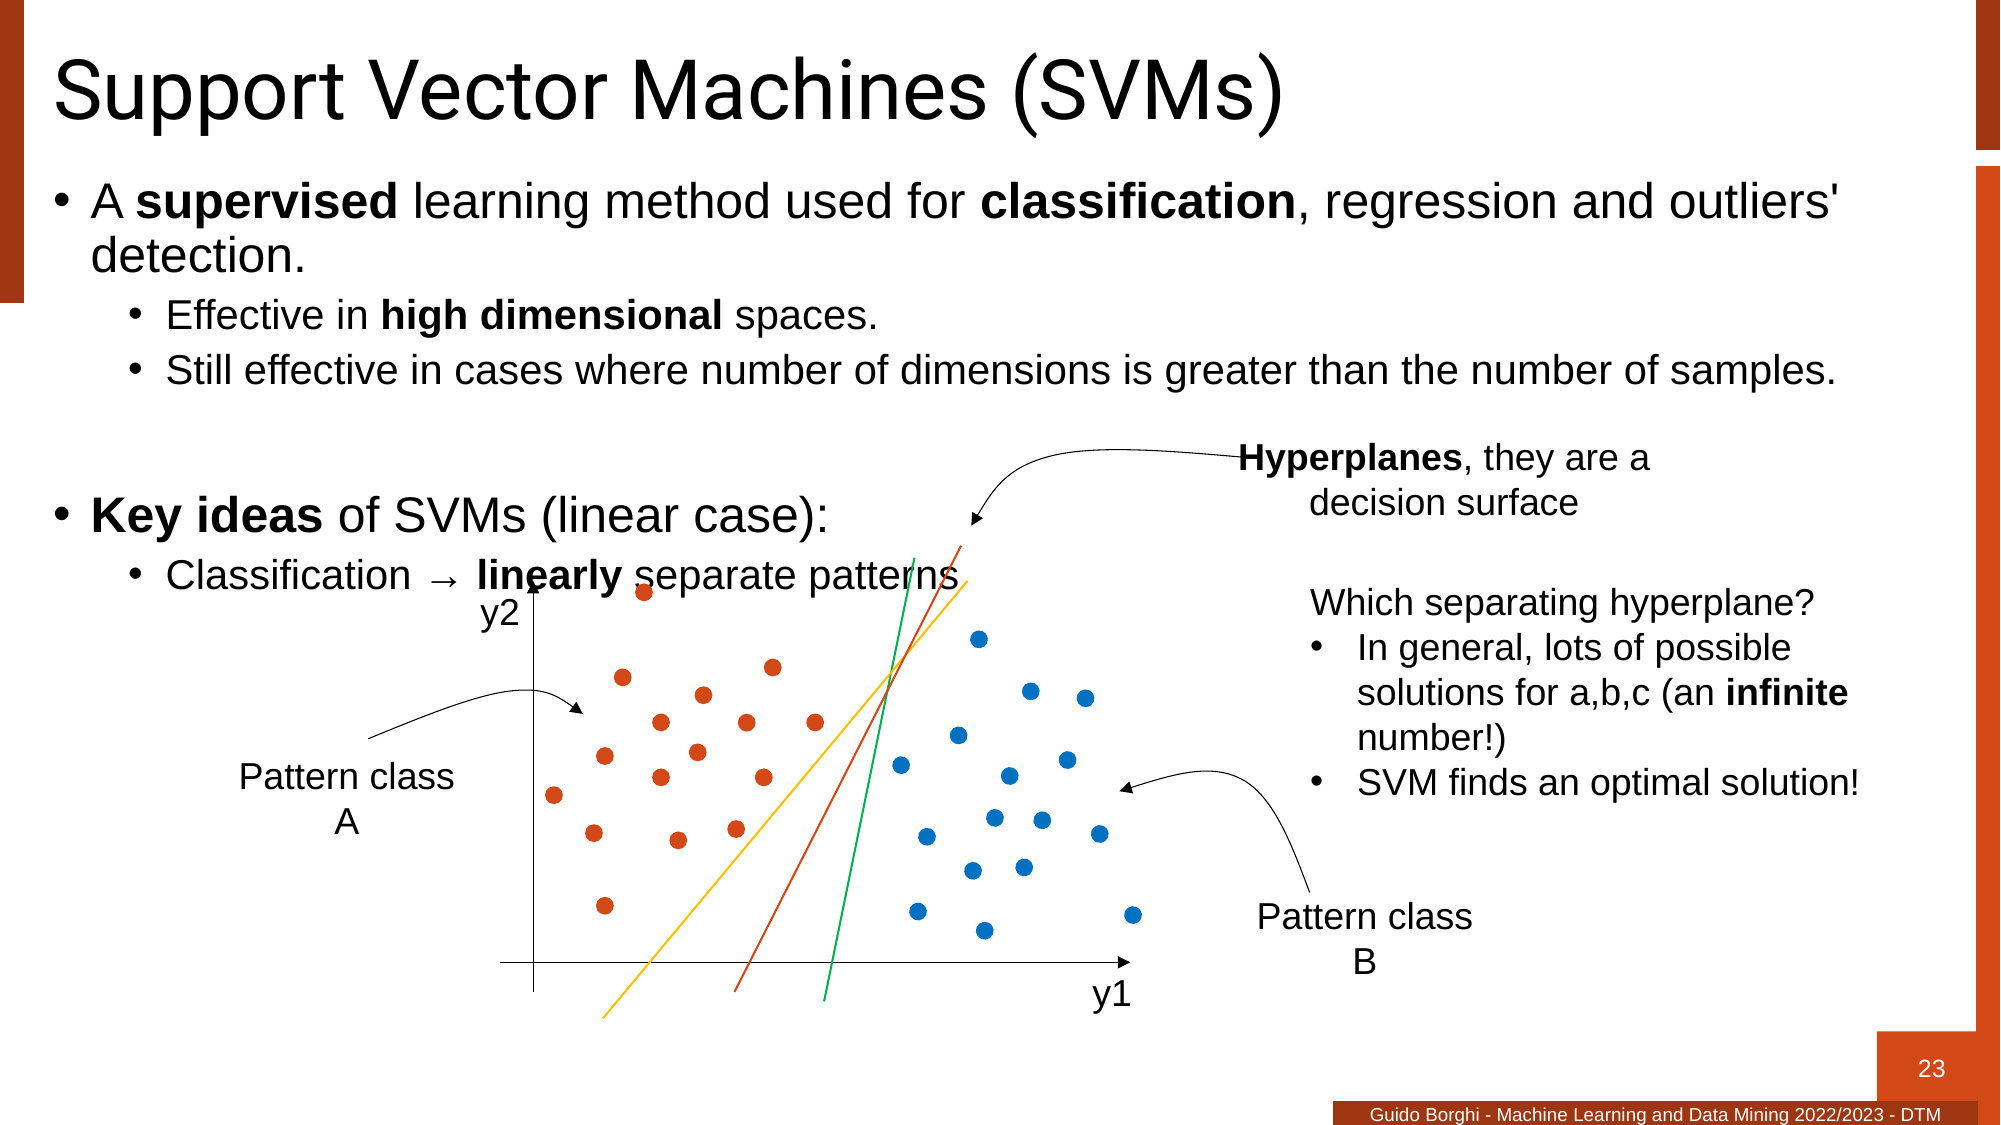

# Support Vector Machines (SVMs)
A supervised learning method used for classification, regression and outliers' detection.
Effective in high dimensional spaces.
Still effective in cases where number of dimensions is greater than the number of samples.

Key ideas of SVMs (linear case):
Classification → linearly separate patterns

Hyperplanes, they are a decision surface

y2

y1
Which separating hyperplane?
In general, lots of possible solutions for a,b,c (an infinite number!)
SVM finds an optimal solution!

Pattern class A

Pattern class B

23